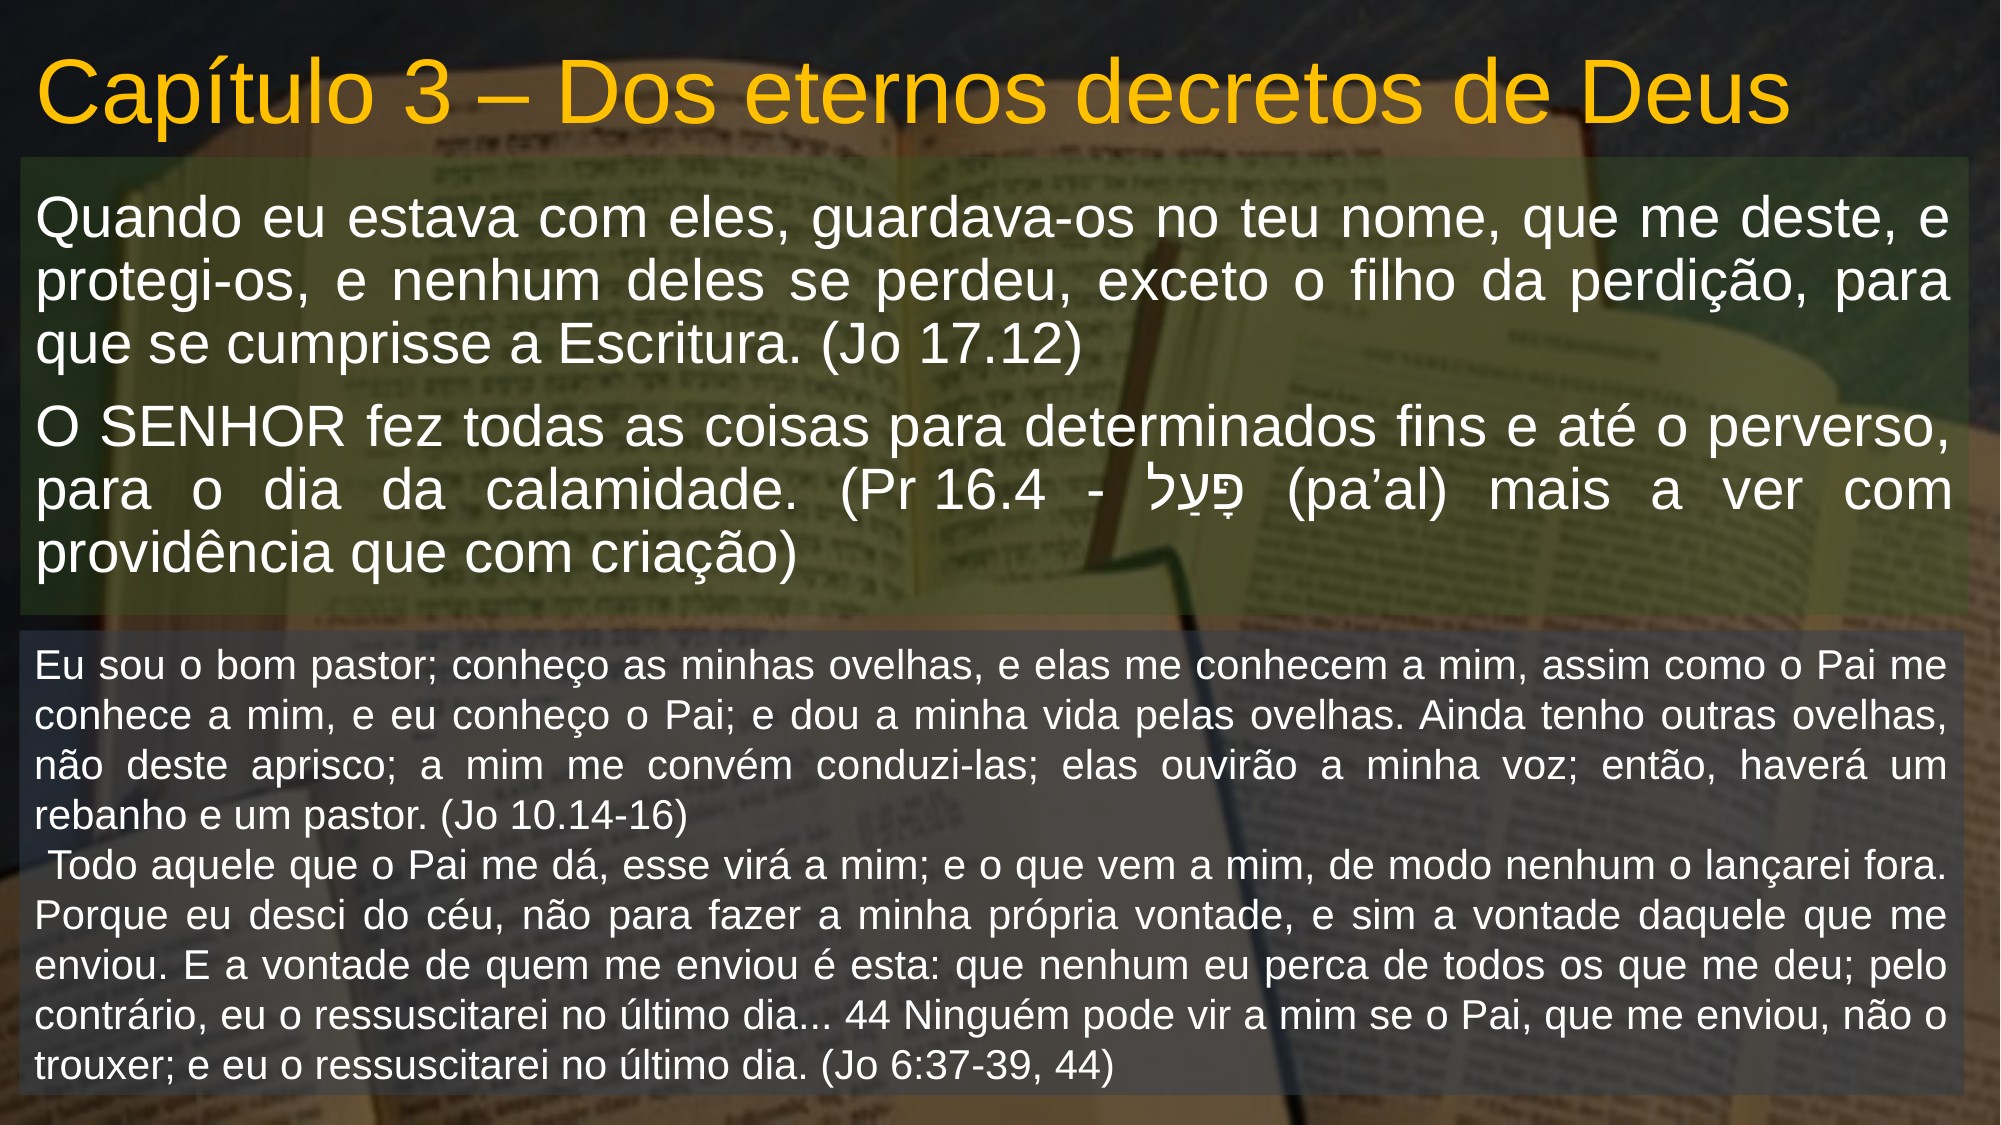

# Capítulo 3 – Dos eternos decretos de Deus
Quando eu estava com eles, guardava-os no teu nome, que me deste, e protegi-os, e nenhum deles se perdeu, exceto o filho da perdição, para que se cumprisse a Escritura. (Jo 17.12)
O SENHOR fez todas as coisas para determinados fins e até o perverso, para o dia da calamidade. (Pr 16.4 - פָּעַל (pa’al) mais a ver com providência que com criação)
Eu sou o bom pastor; conheço as minhas ovelhas, e elas me conhecem a mim, assim como o Pai me conhece a mim, e eu conheço o Pai; e dou a minha vida pelas ovelhas. Ainda tenho outras ovelhas, não deste aprisco; a mim me convém conduzi-las; elas ouvirão a minha voz; então, haverá um rebanho e um pastor. (Jo 10.14-16)
 Todo aquele que o Pai me dá, esse virá a mim; e o que vem a mim, de modo nenhum o lançarei fora. Porque eu desci do céu, não para fazer a minha própria vontade, e sim a vontade daquele que me enviou. E a vontade de quem me enviou é esta: que nenhum eu perca de todos os que me deu; pelo contrário, eu o ressuscitarei no último dia... 44 Ninguém pode vir a mim se o Pai, que me enviou, não o trouxer; e eu o ressuscitarei no último dia. (Jo 6:37-39, 44)